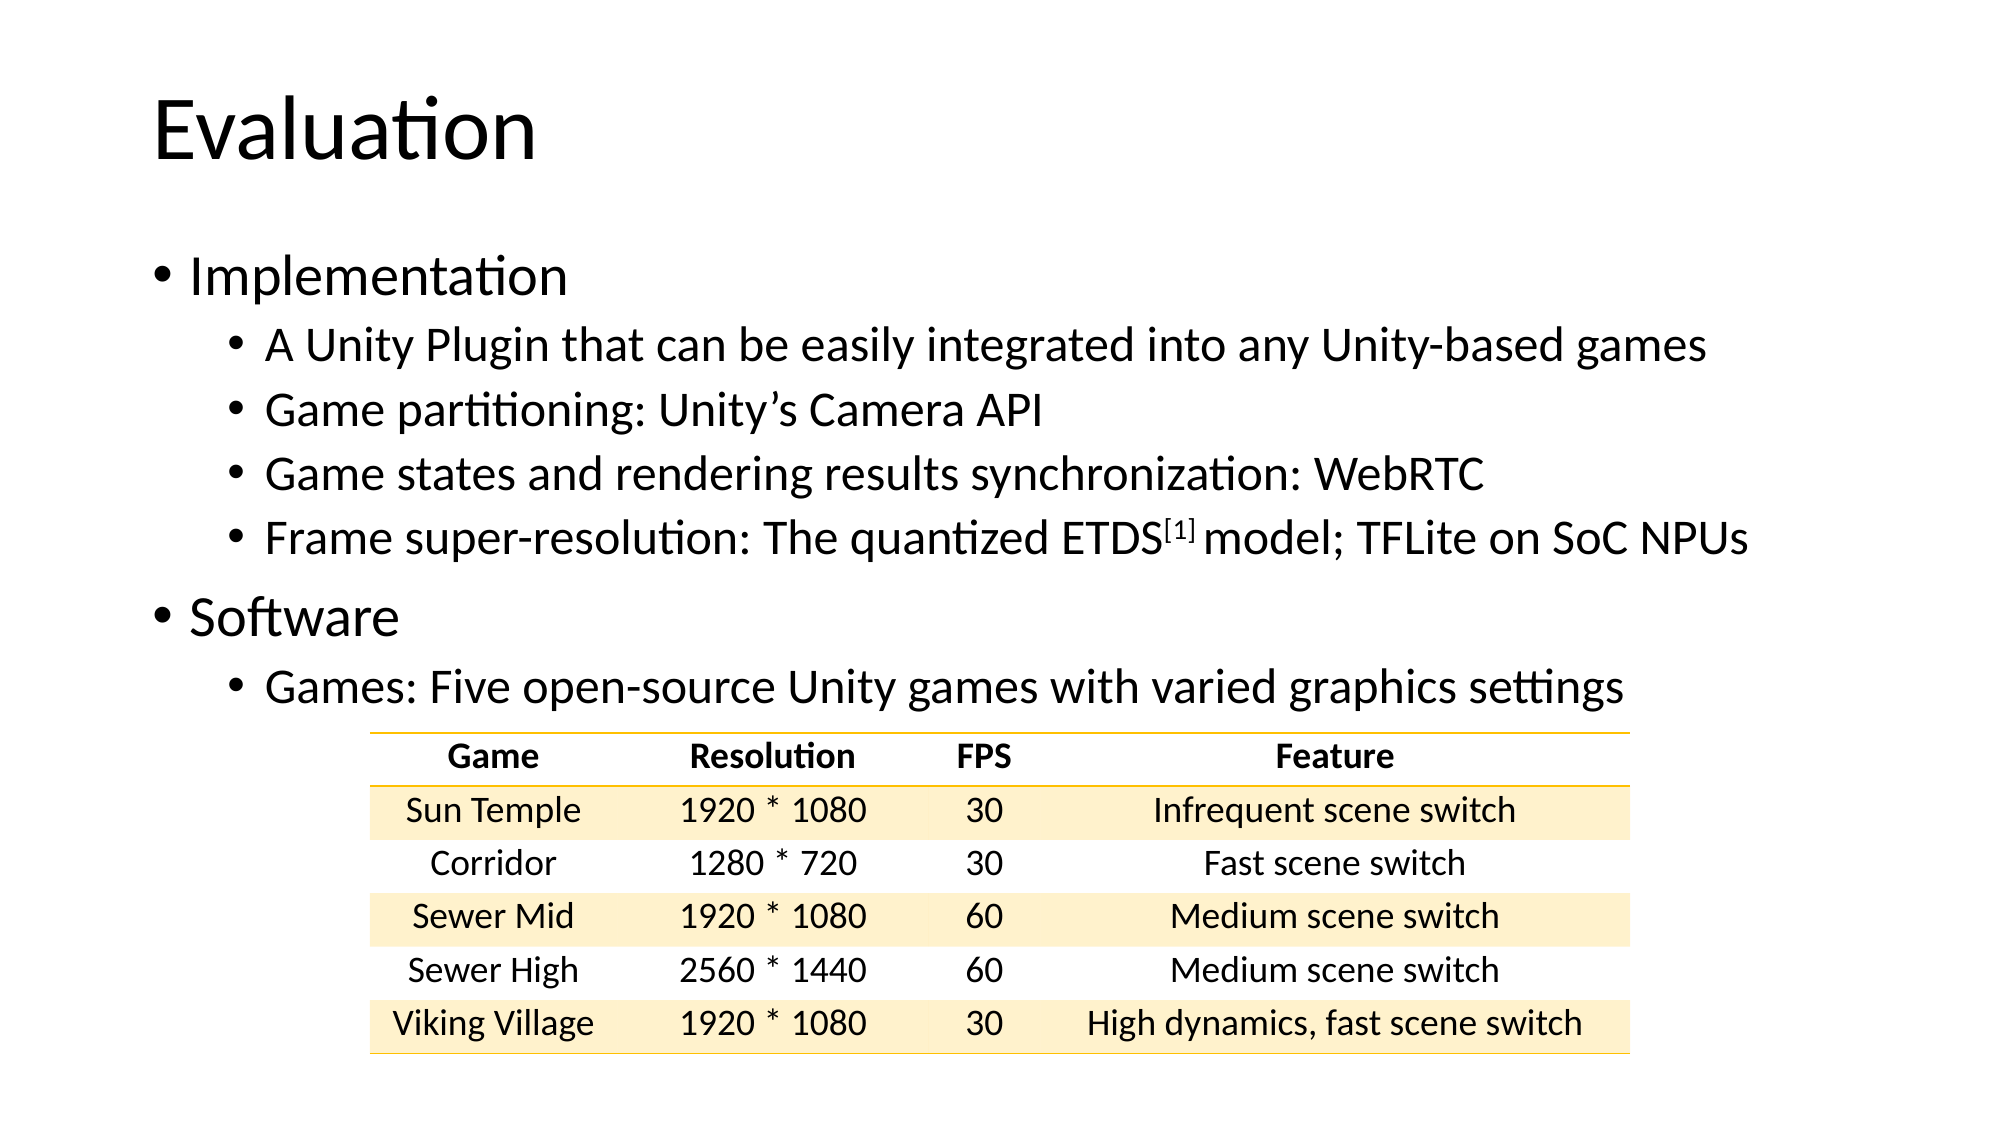

# Evaluation
Implementation
A Unity Plugin that can be easily integrated into any Unity-based games
Game partitioning: Unity’s Camera API
Game states and rendering results synchronization: WebRTC
Frame super-resolution: The quantized ETDS[1] model; TFLite on SoC NPUs
Software
Games: Five open-source Unity games with varied graphics settings
| Game | Resolution | FPS | Feature |
| --- | --- | --- | --- |
| Sun Temple | 1920 \* 1080 | 30 | Infrequent scene switch |
| Corridor | 1280 \* 720 | 30 | Fast scene switch |
| Sewer Mid | 1920 \* 1080 | 60 | Medium scene switch |
| Sewer High | 2560 \* 1440 | 60 | Medium scene switch |
| Viking Village | 1920 \* 1080 | 30 | High dynamics, fast scene switch |